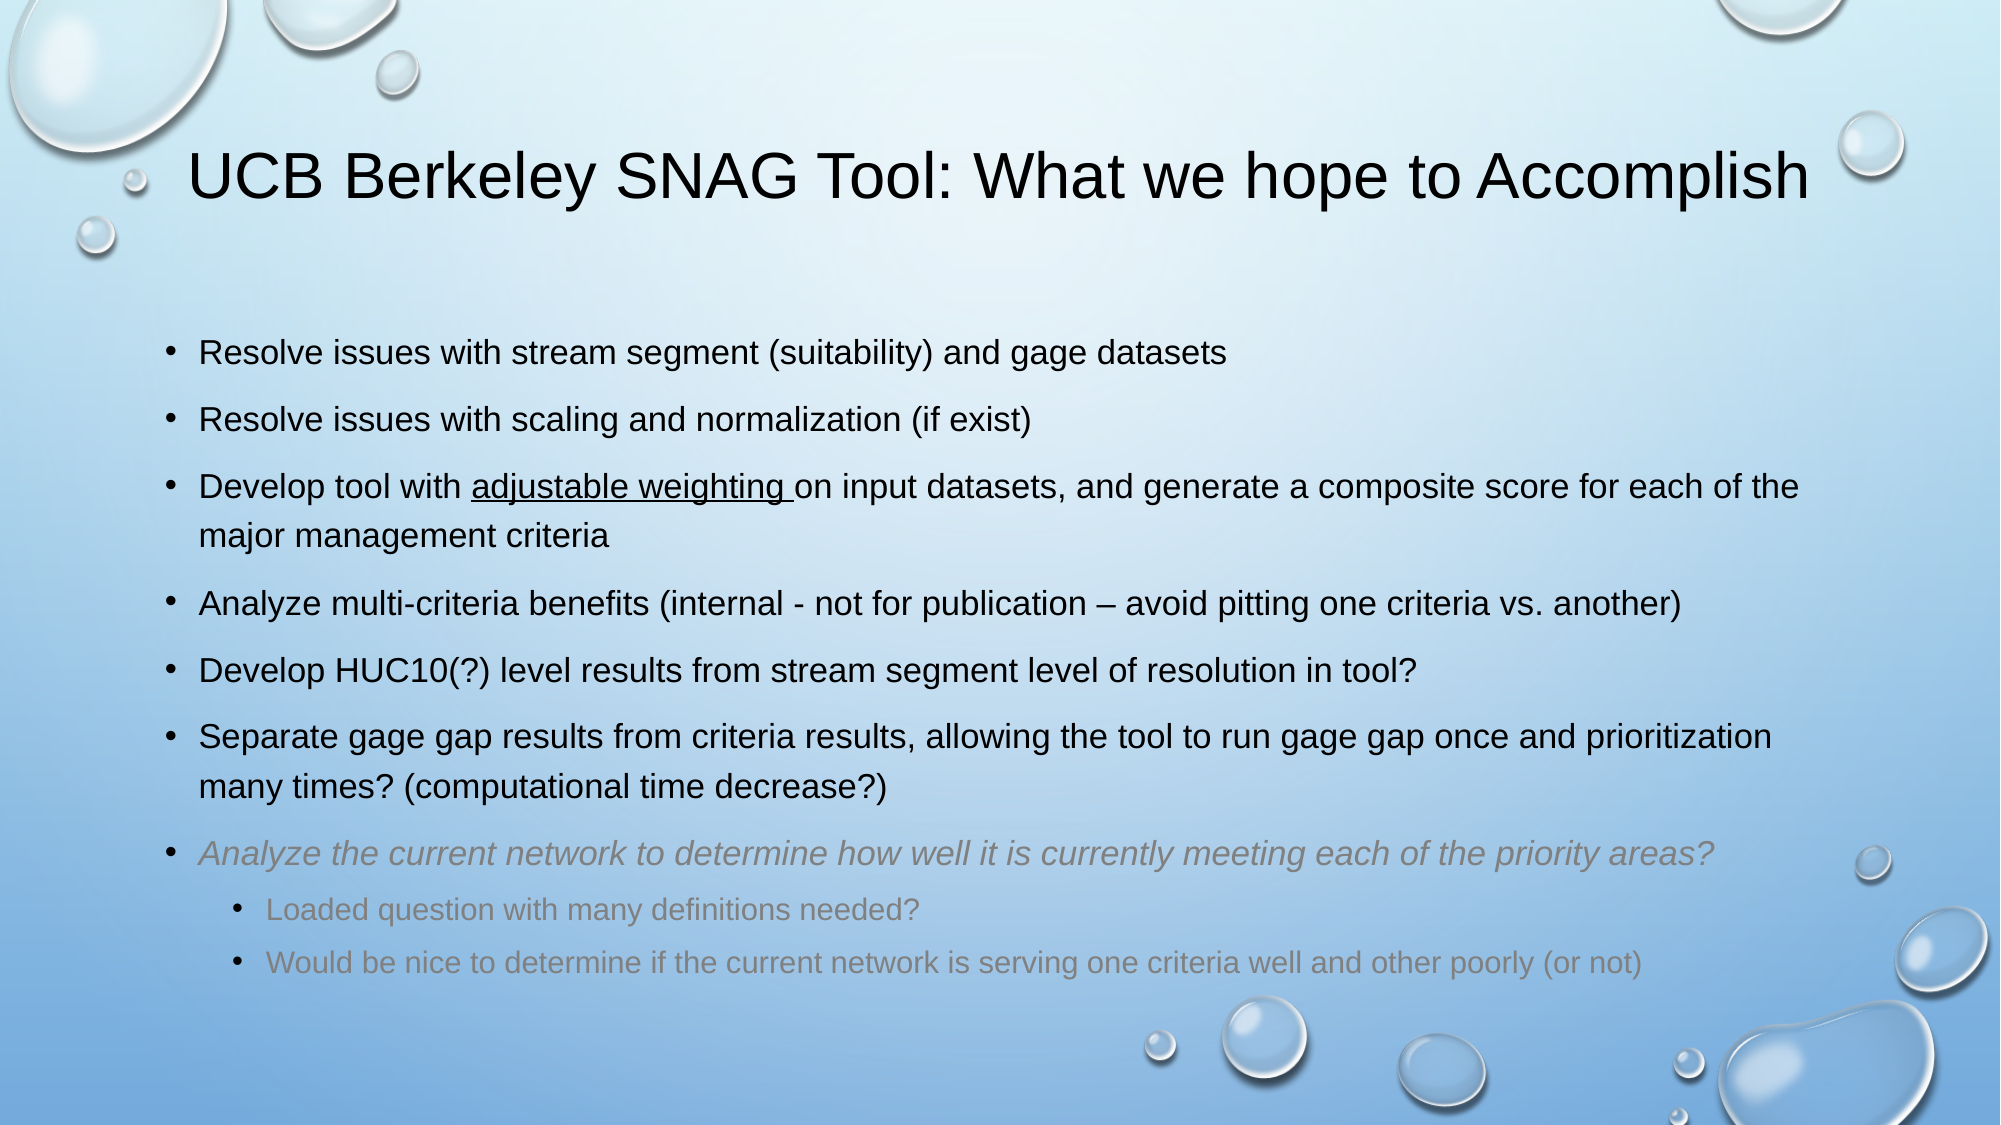

# UCB Berkeley SNAG Tool: What we hope to Accomplish
Resolve issues with stream segment (suitability) and gage datasets
Resolve issues with scaling and normalization (if exist)
Develop tool with adjustable weighting on input datasets, and generate a composite score for each of the major management criteria
Analyze multi-criteria benefits (internal - not for publication – avoid pitting one criteria vs. another)
Develop HUC10(?) level results from stream segment level of resolution in tool?
Separate gage gap results from criteria results, allowing the tool to run gage gap once and prioritization many times? (computational time decrease?)
Analyze the current network to determine how well it is currently meeting each of the priority areas?
Loaded question with many definitions needed?
Would be nice to determine if the current network is serving one criteria well and other poorly (or not)